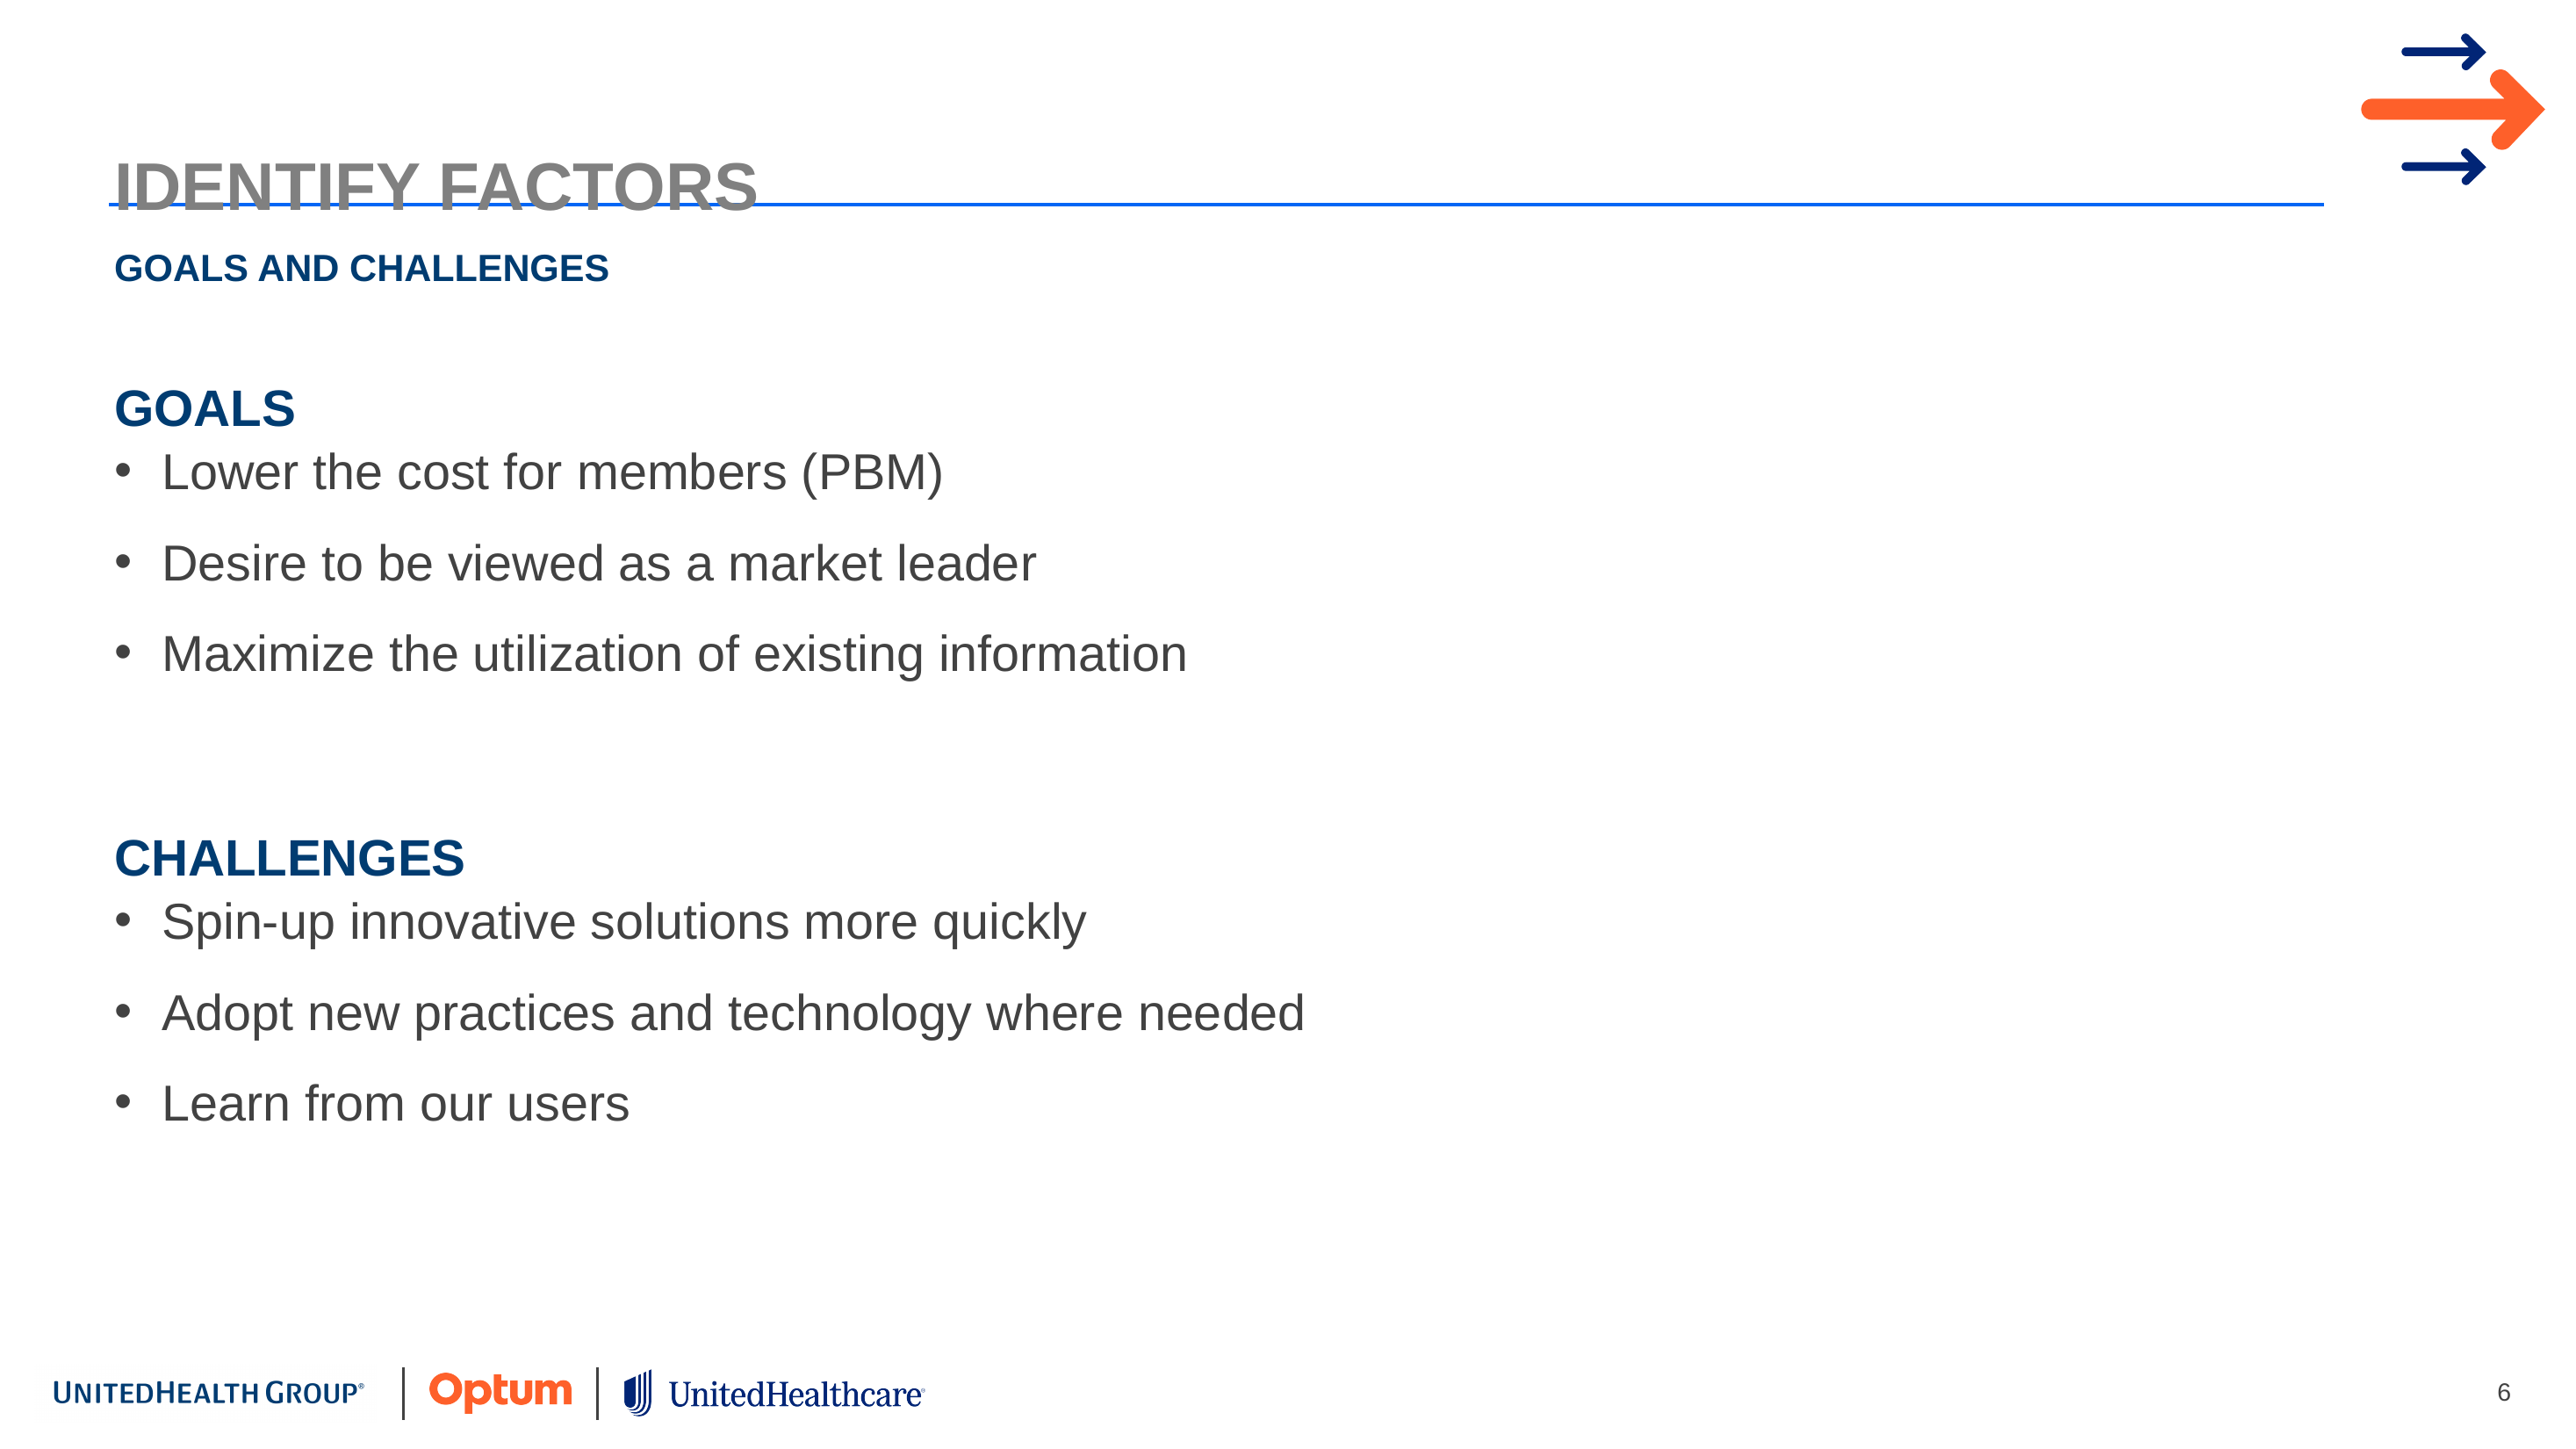

IDENTIFY FACTORS
GOALS AND CHALLENGES
GOALS
Lower the cost for members (PBM)
Desire to be viewed as a market leader
Maximize the utilization of existing information
CHALLENGES
Spin-up innovative solutions more quickly
Adopt new practices and technology where needed
Learn from our users
6